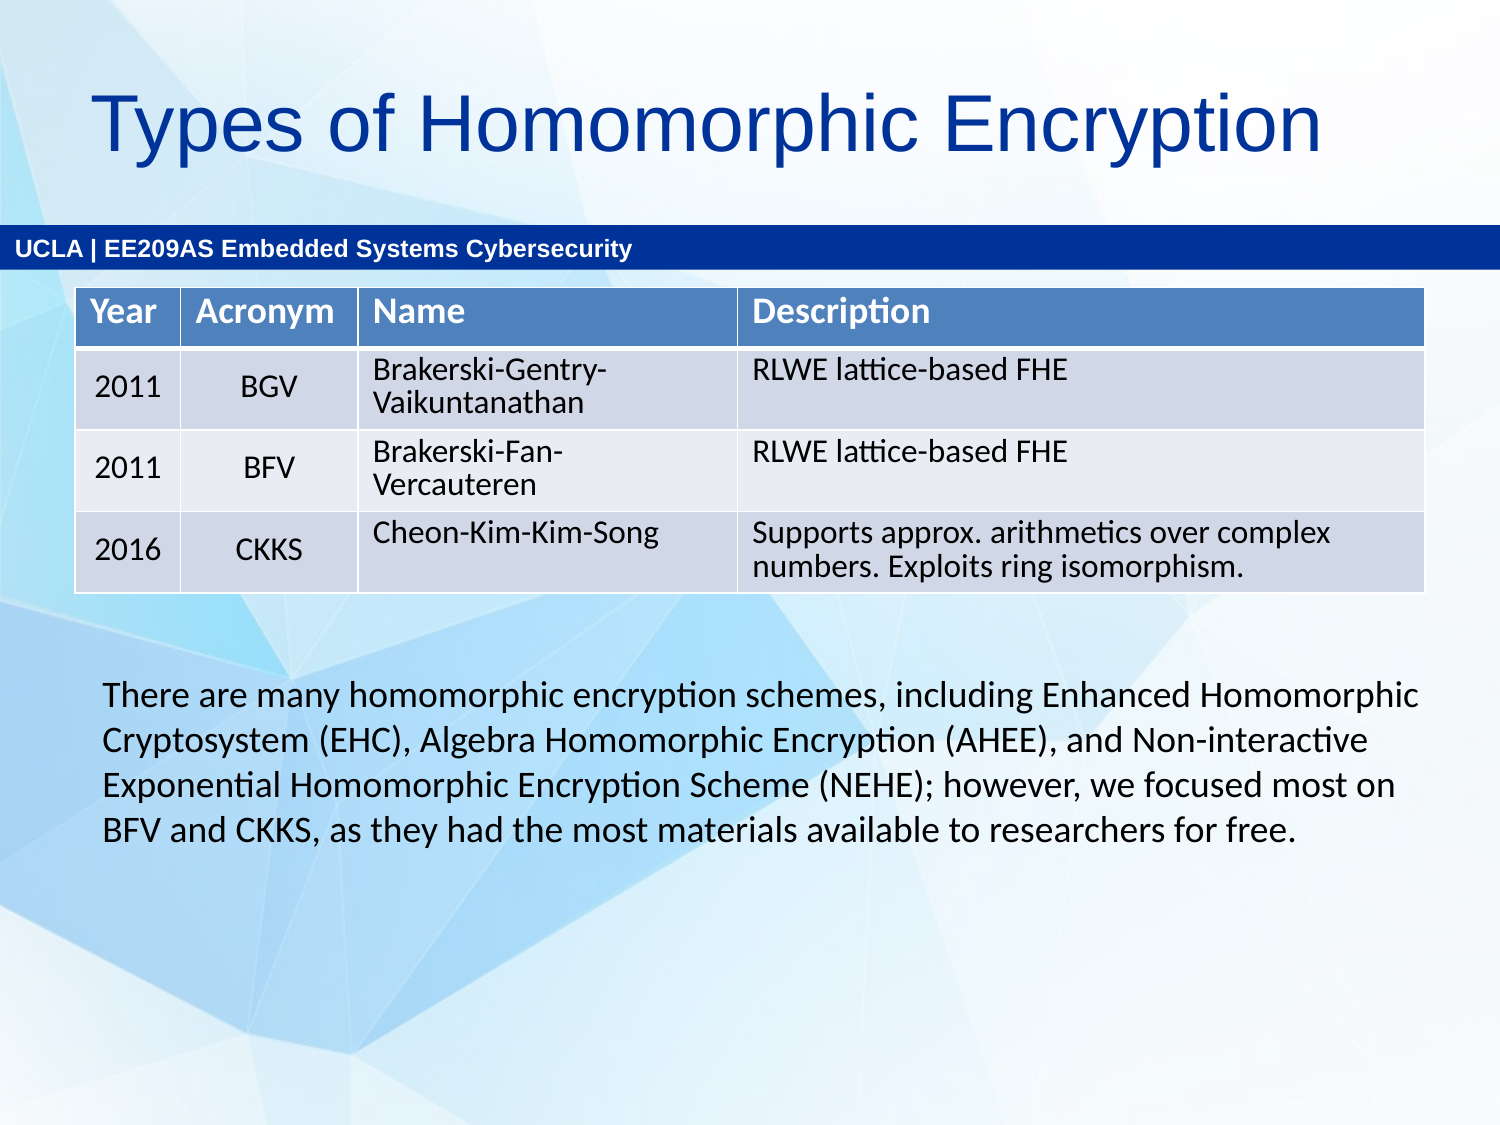

# Types of Homomorphic Encryption
| Year | Acronym | Name | Description |
| --- | --- | --- | --- |
| 2011 | BGV | Brakerski-Gentry-Vaikuntanathan | RLWE lattice-based FHE |
| 2011 | BFV | Brakerski-Fan-Vercauteren | RLWE lattice-based FHE |
| 2016 | CKKS | Cheon-Kim-Kim-Song | Supports approx. arithmetics over complex numbers. Exploits ring isomorphism. |
There are many homomorphic encryption schemes, including Enhanced Homomorphic Cryptosystem (EHC), Algebra Homomorphic Encryption (AHEE), and Non-interactive Exponential Homomorphic Encryption Scheme (NEHE); however, we focused most on BFV and CKKS, as they had the most materials available to researchers for free.